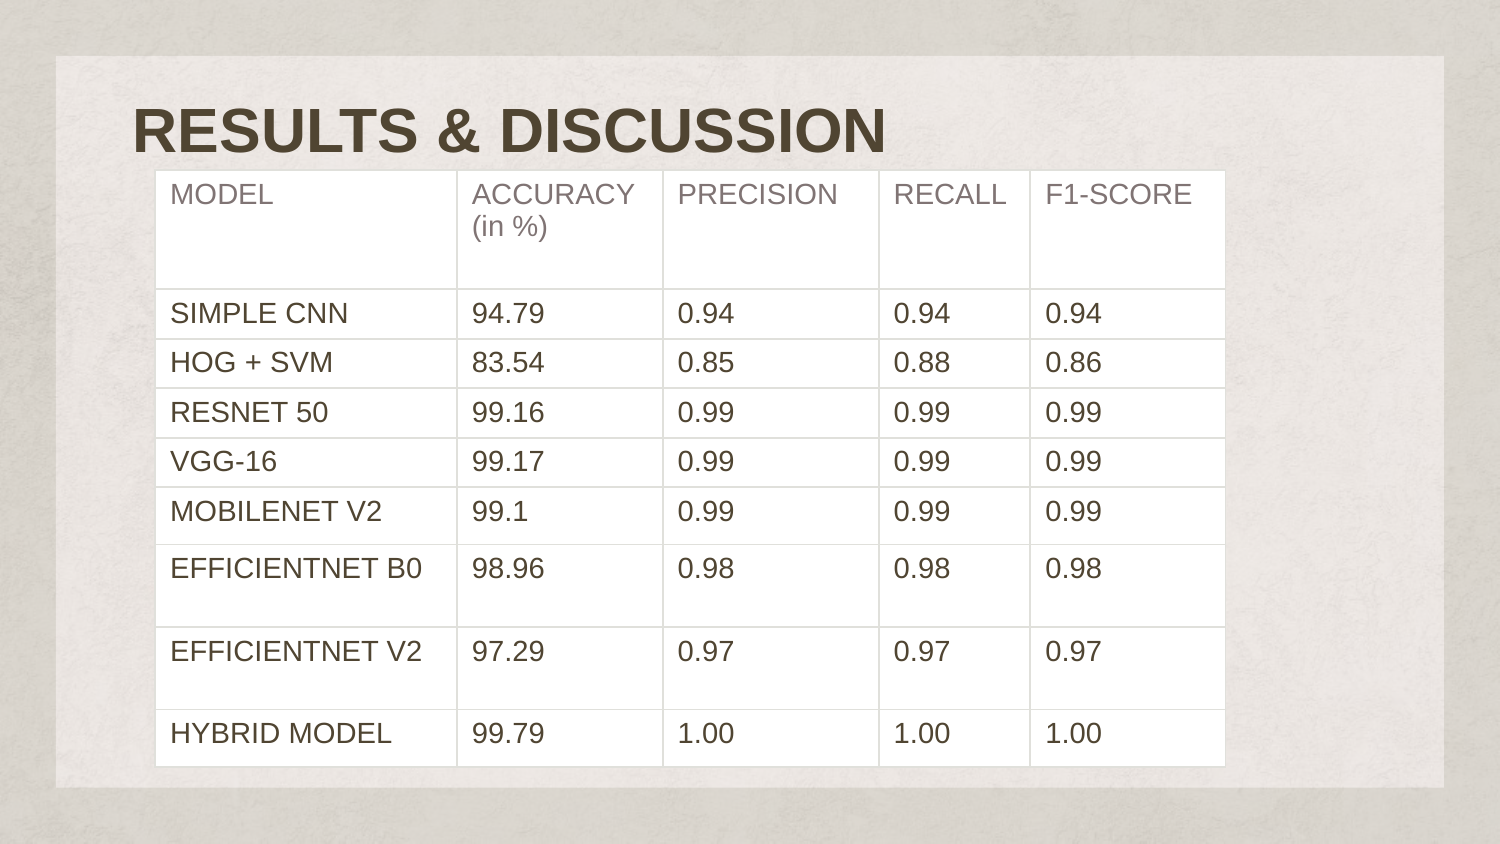

# RESULTS & DISCUSSION
| MODEL | ACCURACY (in %) | PRECISION | RECALL | F1-SCORE |
| --- | --- | --- | --- | --- |
| SIMPLE CNN | 94.79 | 0.94 | 0.94 | 0.94 |
| HOG + SVM | 83.54 | 0.85 | 0.88 | 0.86 |
| RESNET 50 | 99.16 | 0.99 | 0.99 | 0.99 |
| VGG-16 | 99.17 | 0.99 | 0.99 | 0.99 |
| MOBILENET V2 | 99.1 | 0.99 | 0.99 | 0.99 |
| EFFICIENTNET B0 | 98.96 | 0.98 | 0.98 | 0.98 |
| EFFICIENTNET V2 | 97.29 | 0.97 | 0.97 | 0.97 |
| HYBRID MODEL | 99.79 | 1.00 | 1.00 | 1.00 |